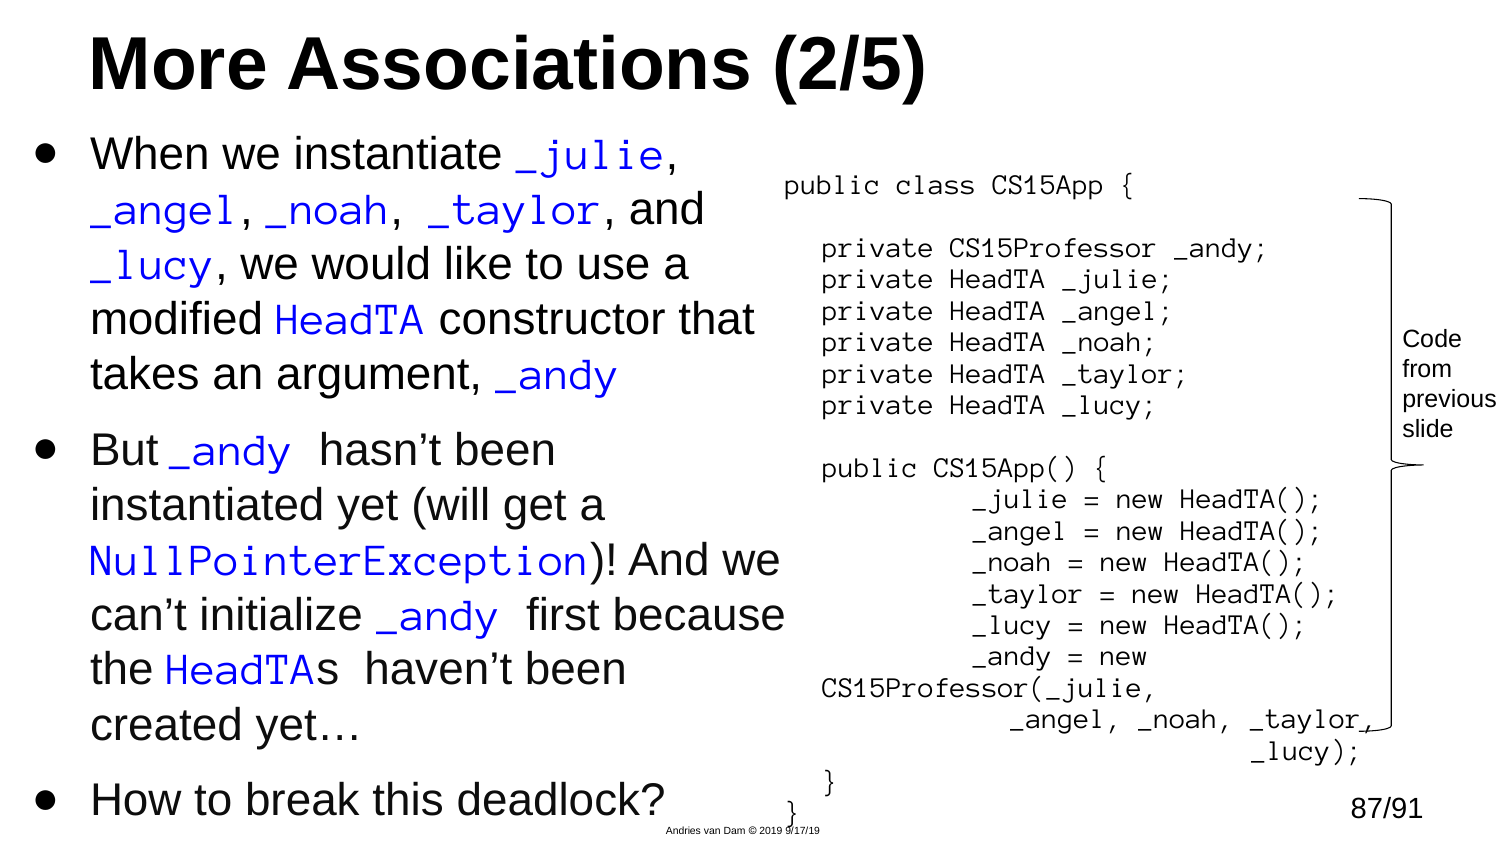

# More Associations (2/5)
When we instantiate _julie, _angel, _noah, _taylor, and _lucy, we would like to use a modified HeadTA constructor that takes an argument, _andy
But _andy hasn’t been instantiated yet (will get a NullPointerException)! And we can’t initialize _andy first because the HeadTAs haven’t been created yet…
How to break this deadlock?
public class CS15App {

	private CS15Professor _andy;
	private HeadTA _julie;
	private HeadTA _angel;
	private HeadTA _noah;
	private HeadTA _taylor;
	private HeadTA _lucy;

	public CS15App() {
		_julie = new HeadTA();
		_angel = new HeadTA();
		_noah = new HeadTA();
		_taylor = new HeadTA();
		_lucy = new HeadTA();
		_andy = new CS15Professor(_julie,
_angel, _noah, _taylor, 		 _lucy);
	}
}

Code from previous slide